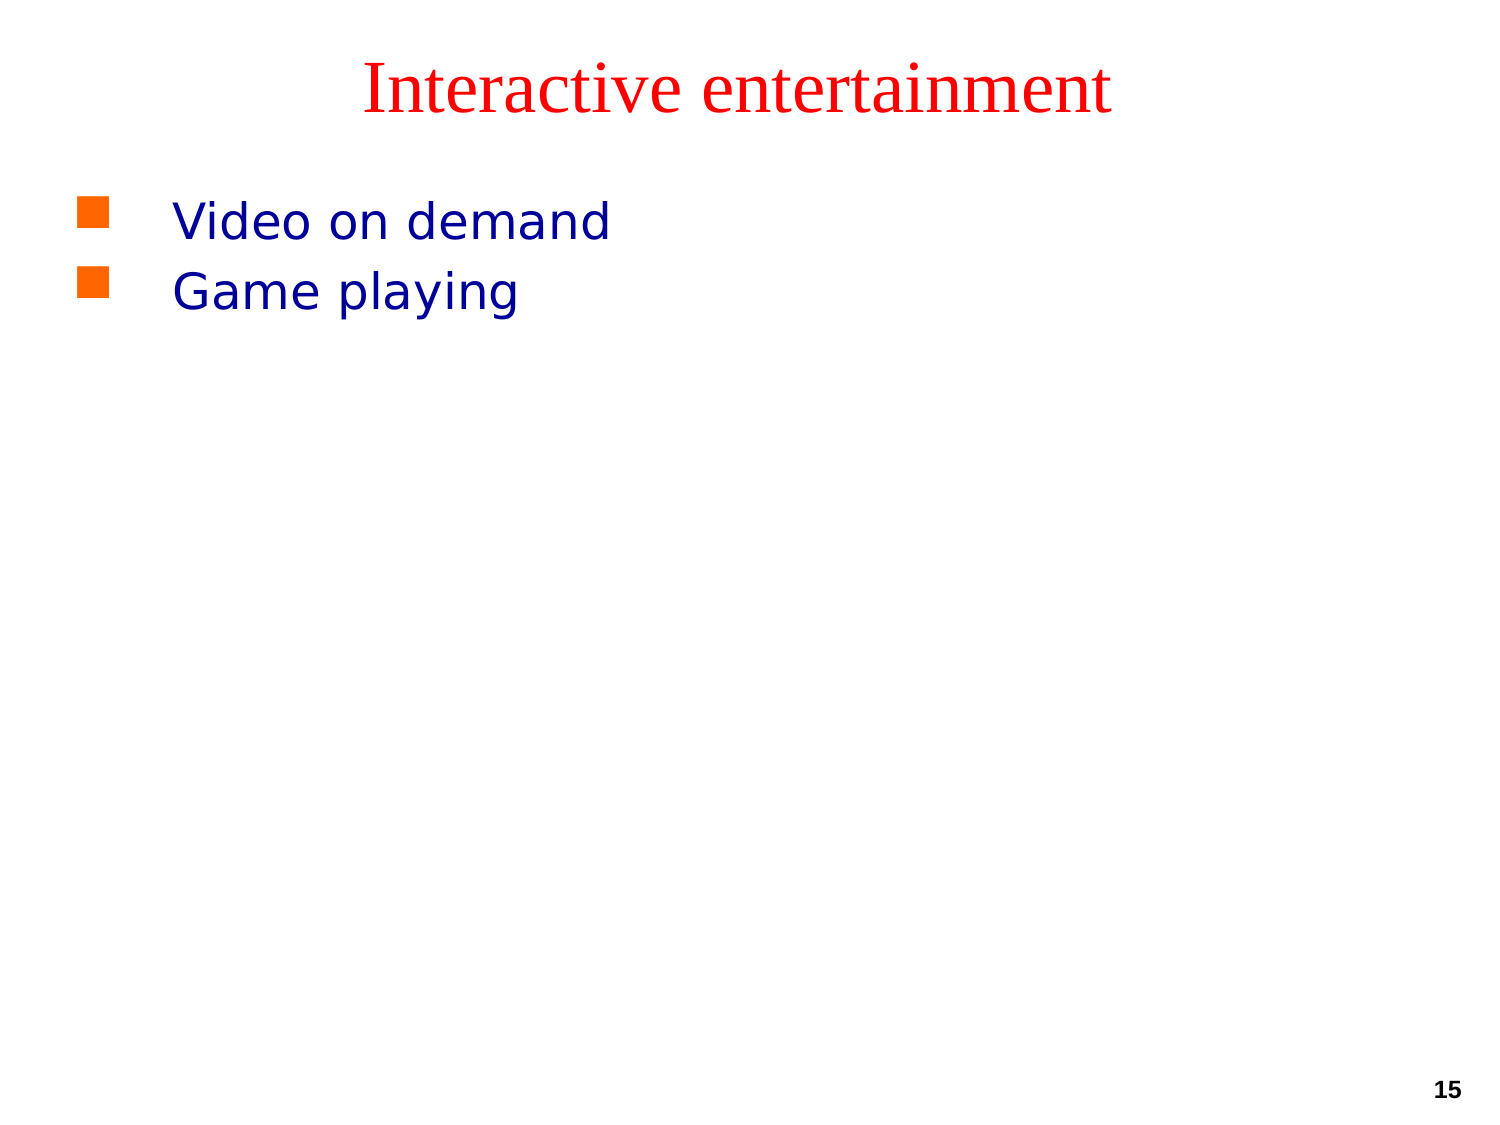

# Interactive entertainment
Video on demand
Game playing